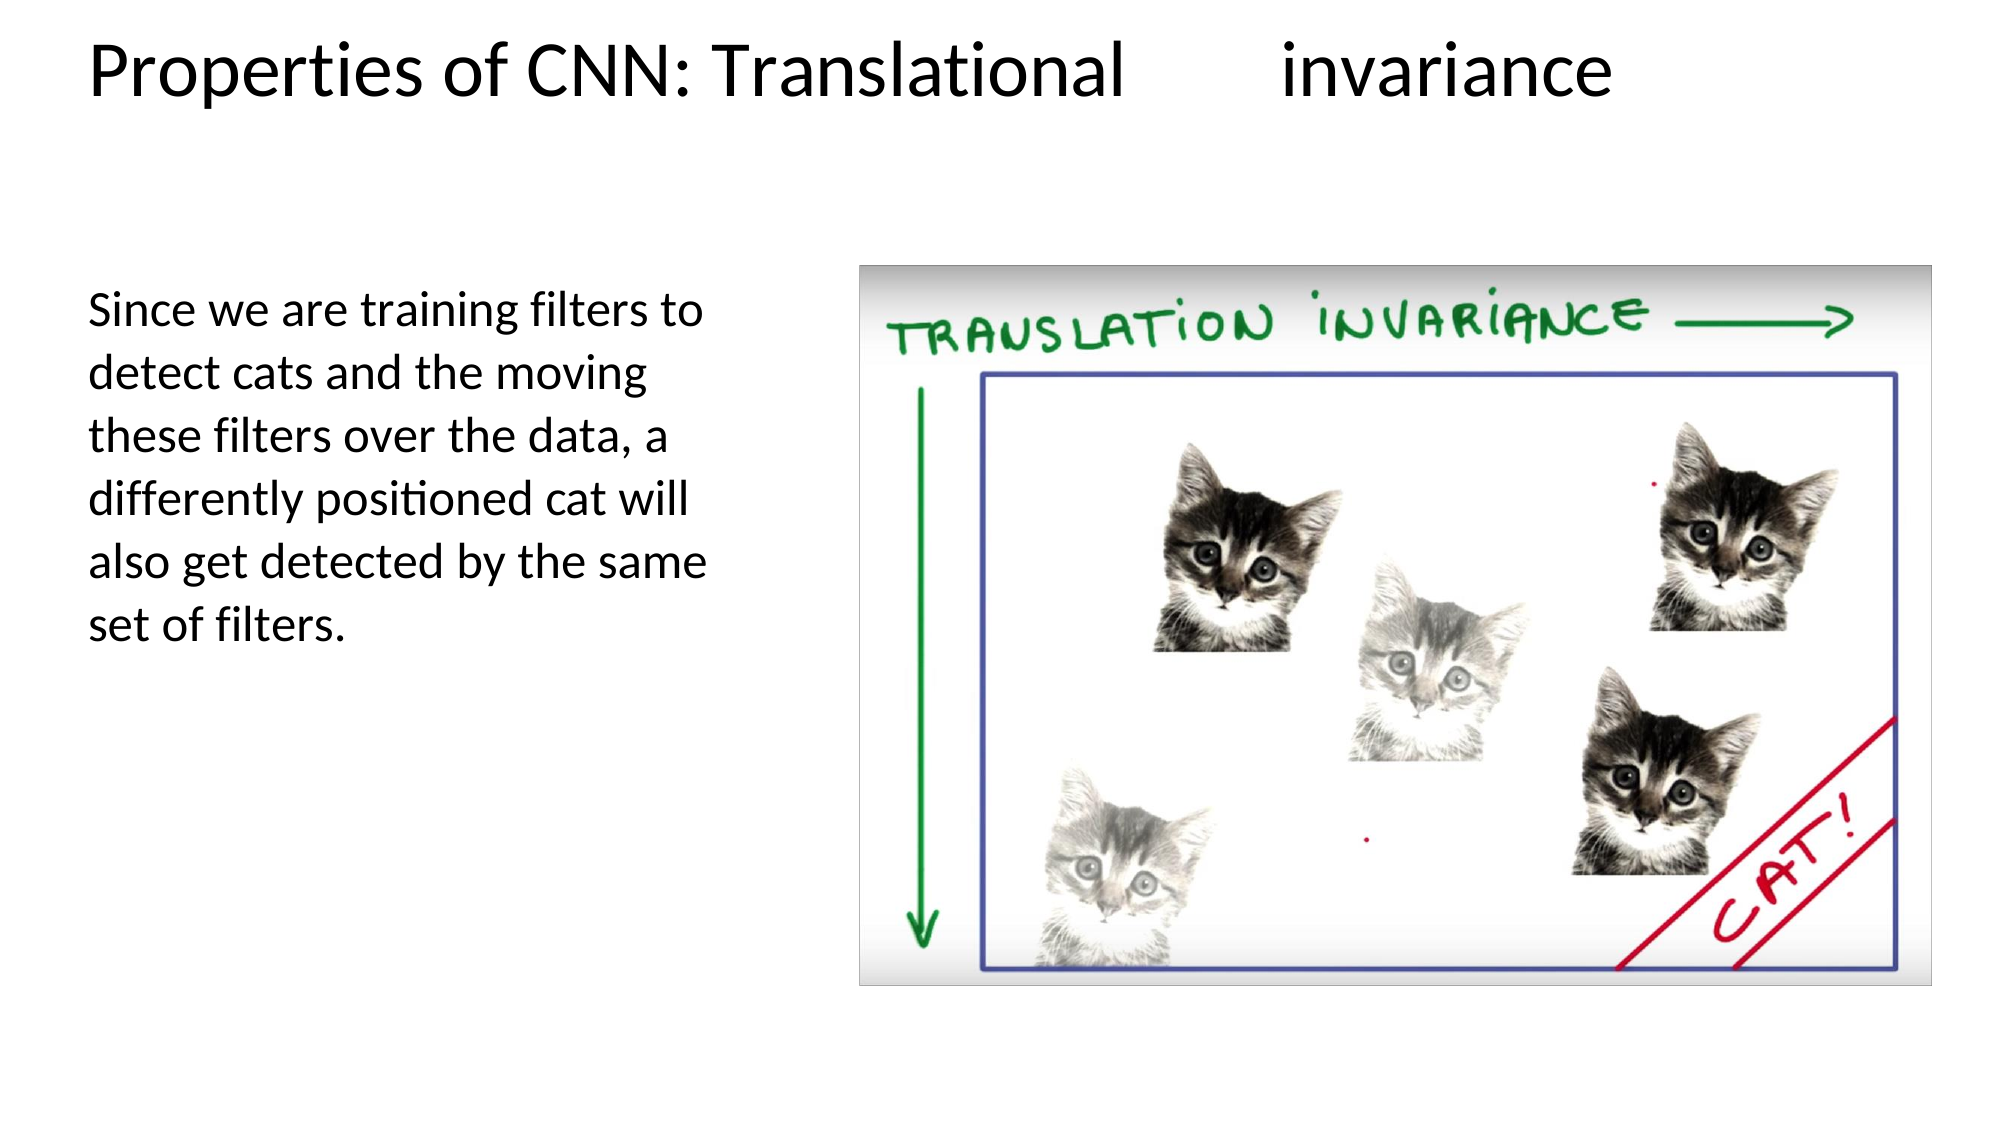

Properties of CNN: Translational
invariance

Since we are training filters to
detect cats and the moving
these filters over the data, a
differently positioned cat will
also get detected by the same
set of filters.